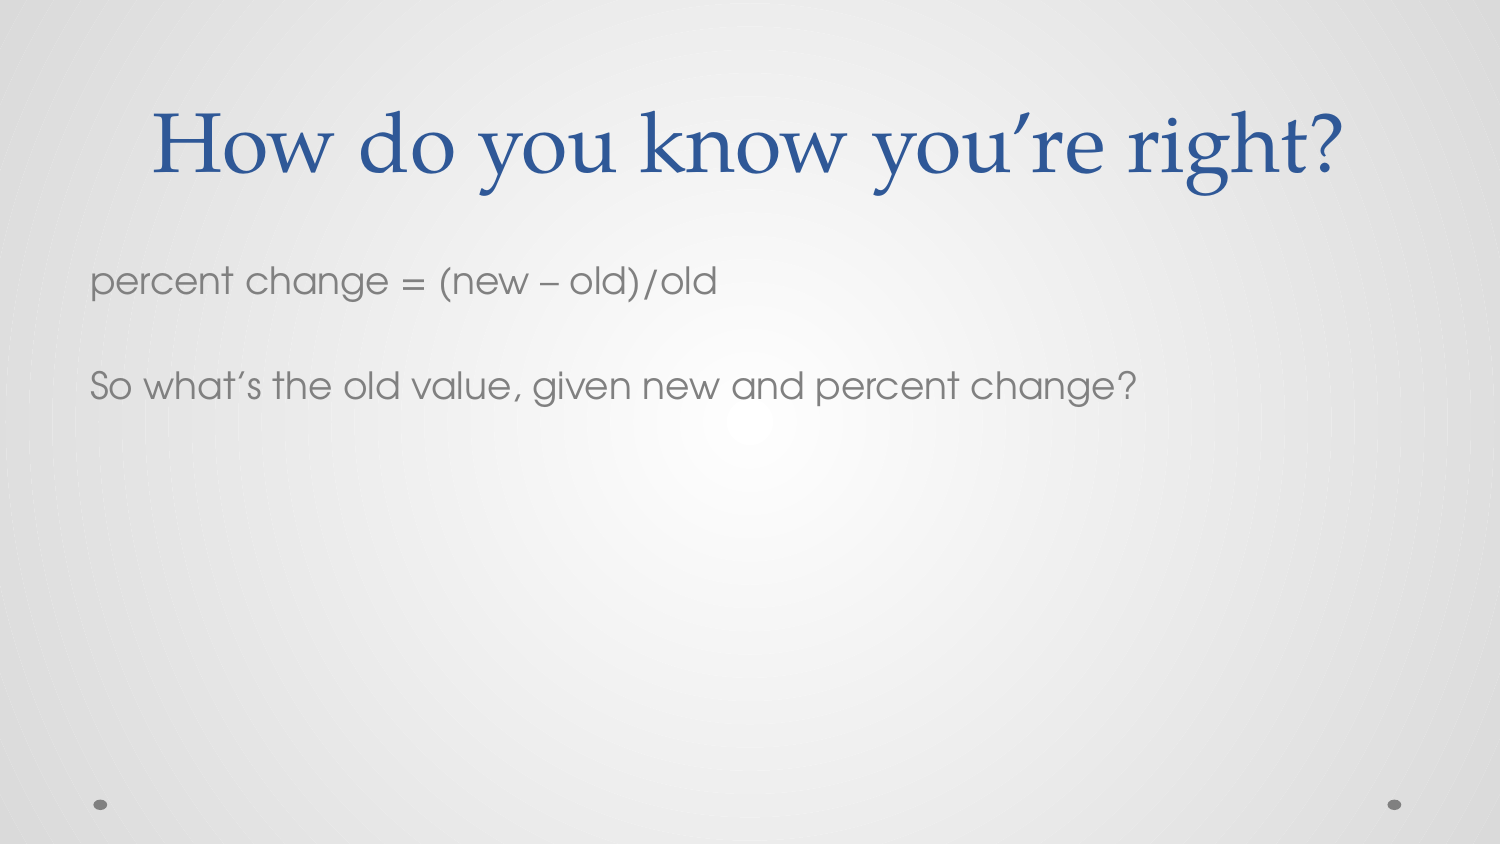

# How do you know you’re right?

percent change = (new – old)/old

So what’s the old value, given new and percent change?